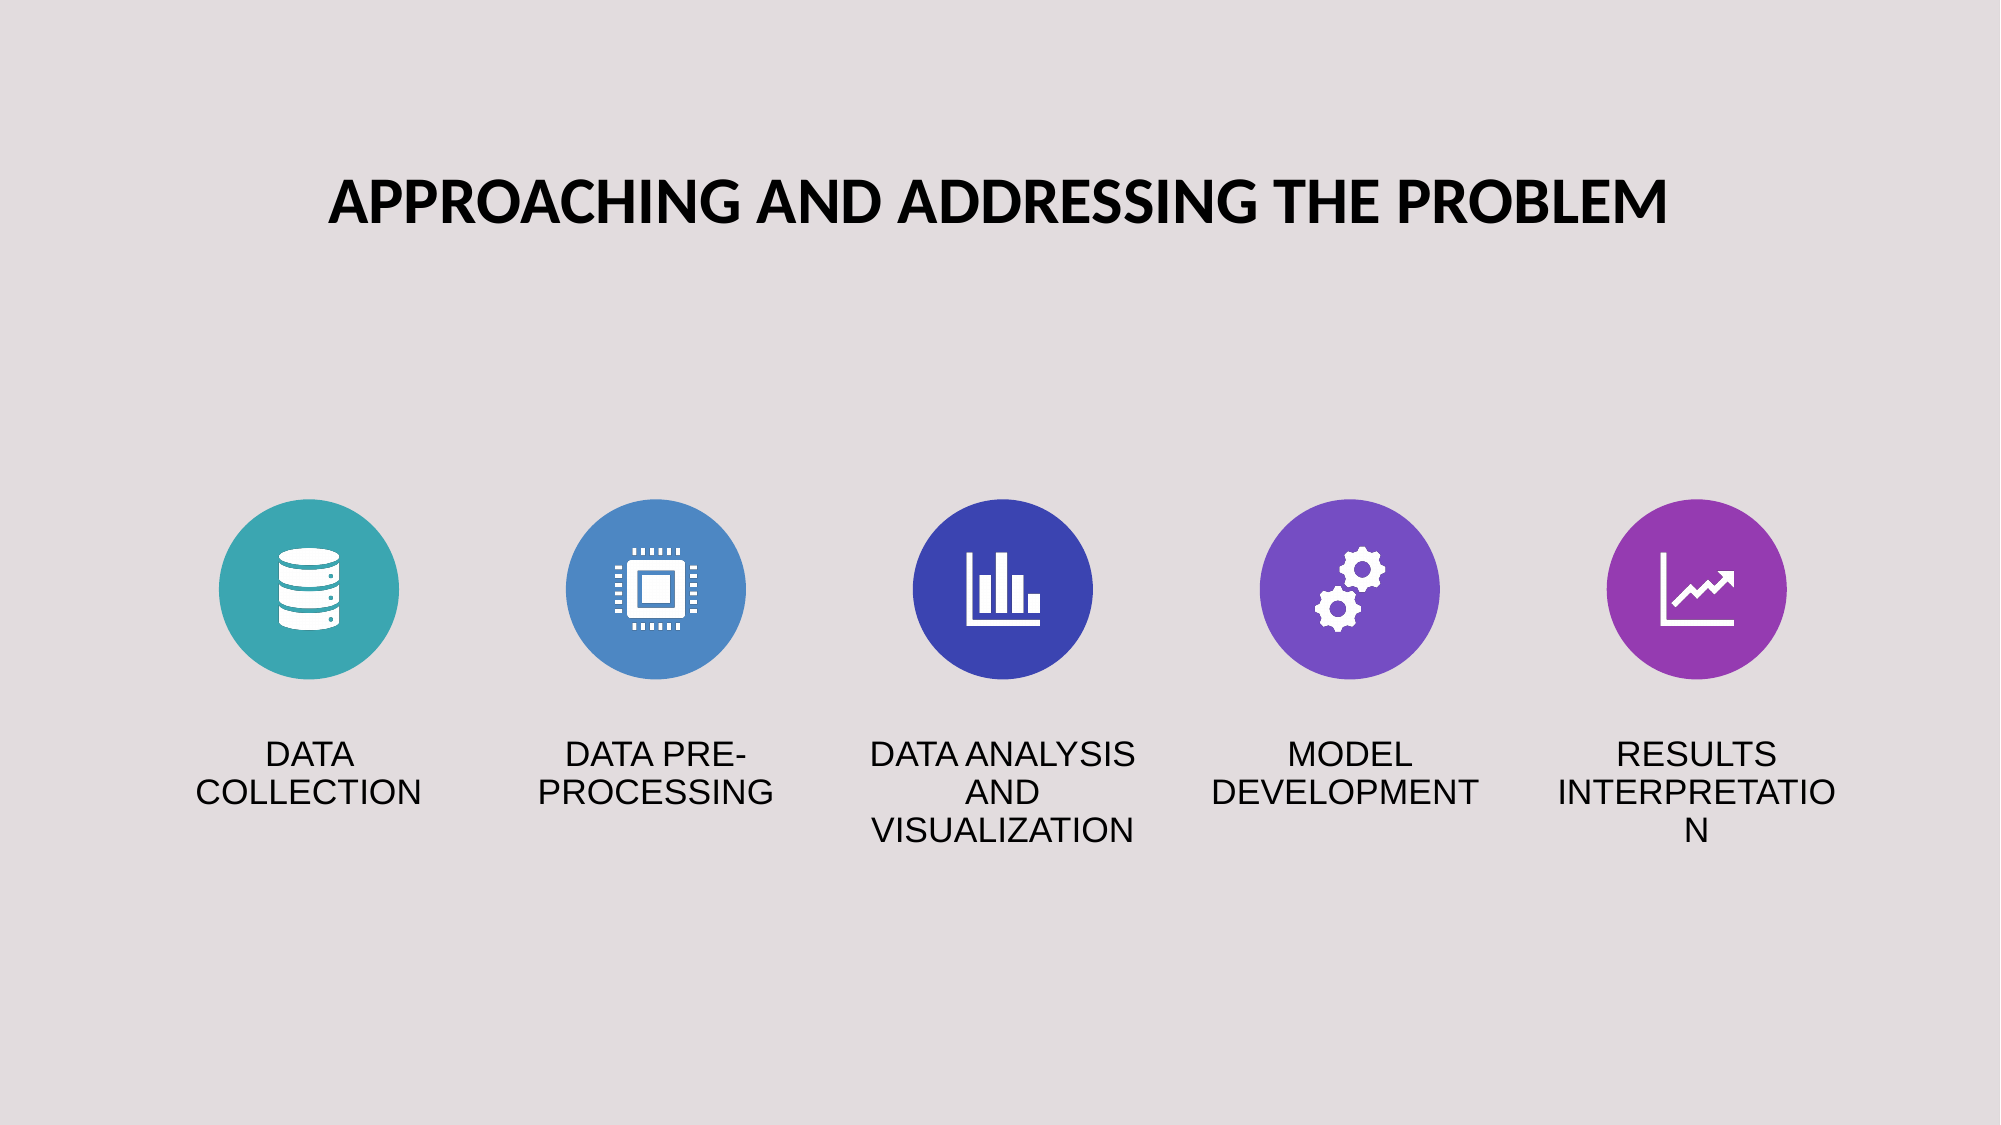

# APPROACHING AND ADDRESSING THE PROBLEM
Data Collection
Data Pre-processing
Data Analysis and Visualization
Model Development
Results Interpretation